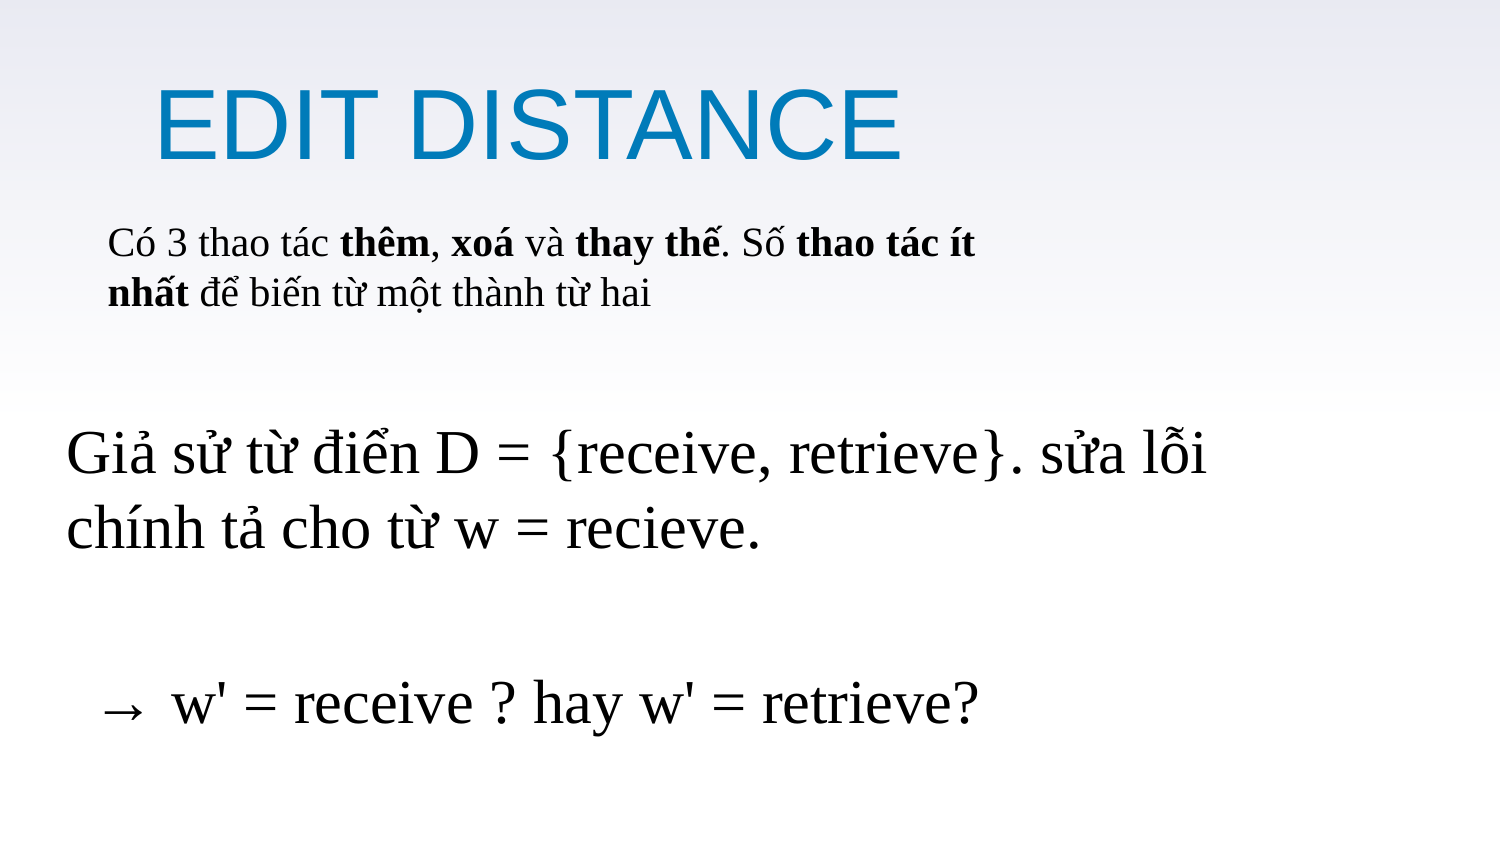

# EDIT DISTANCE
Có 3 thao tác thêm, xoá và thay thế. Số thao tác ít nhất để biến từ một thành từ hai
Giả sử từ điển D = {receive, retrieve}. sửa lỗi chính tả cho từ w = recieve.
→ w' = receive ? hay w' = retrieve?